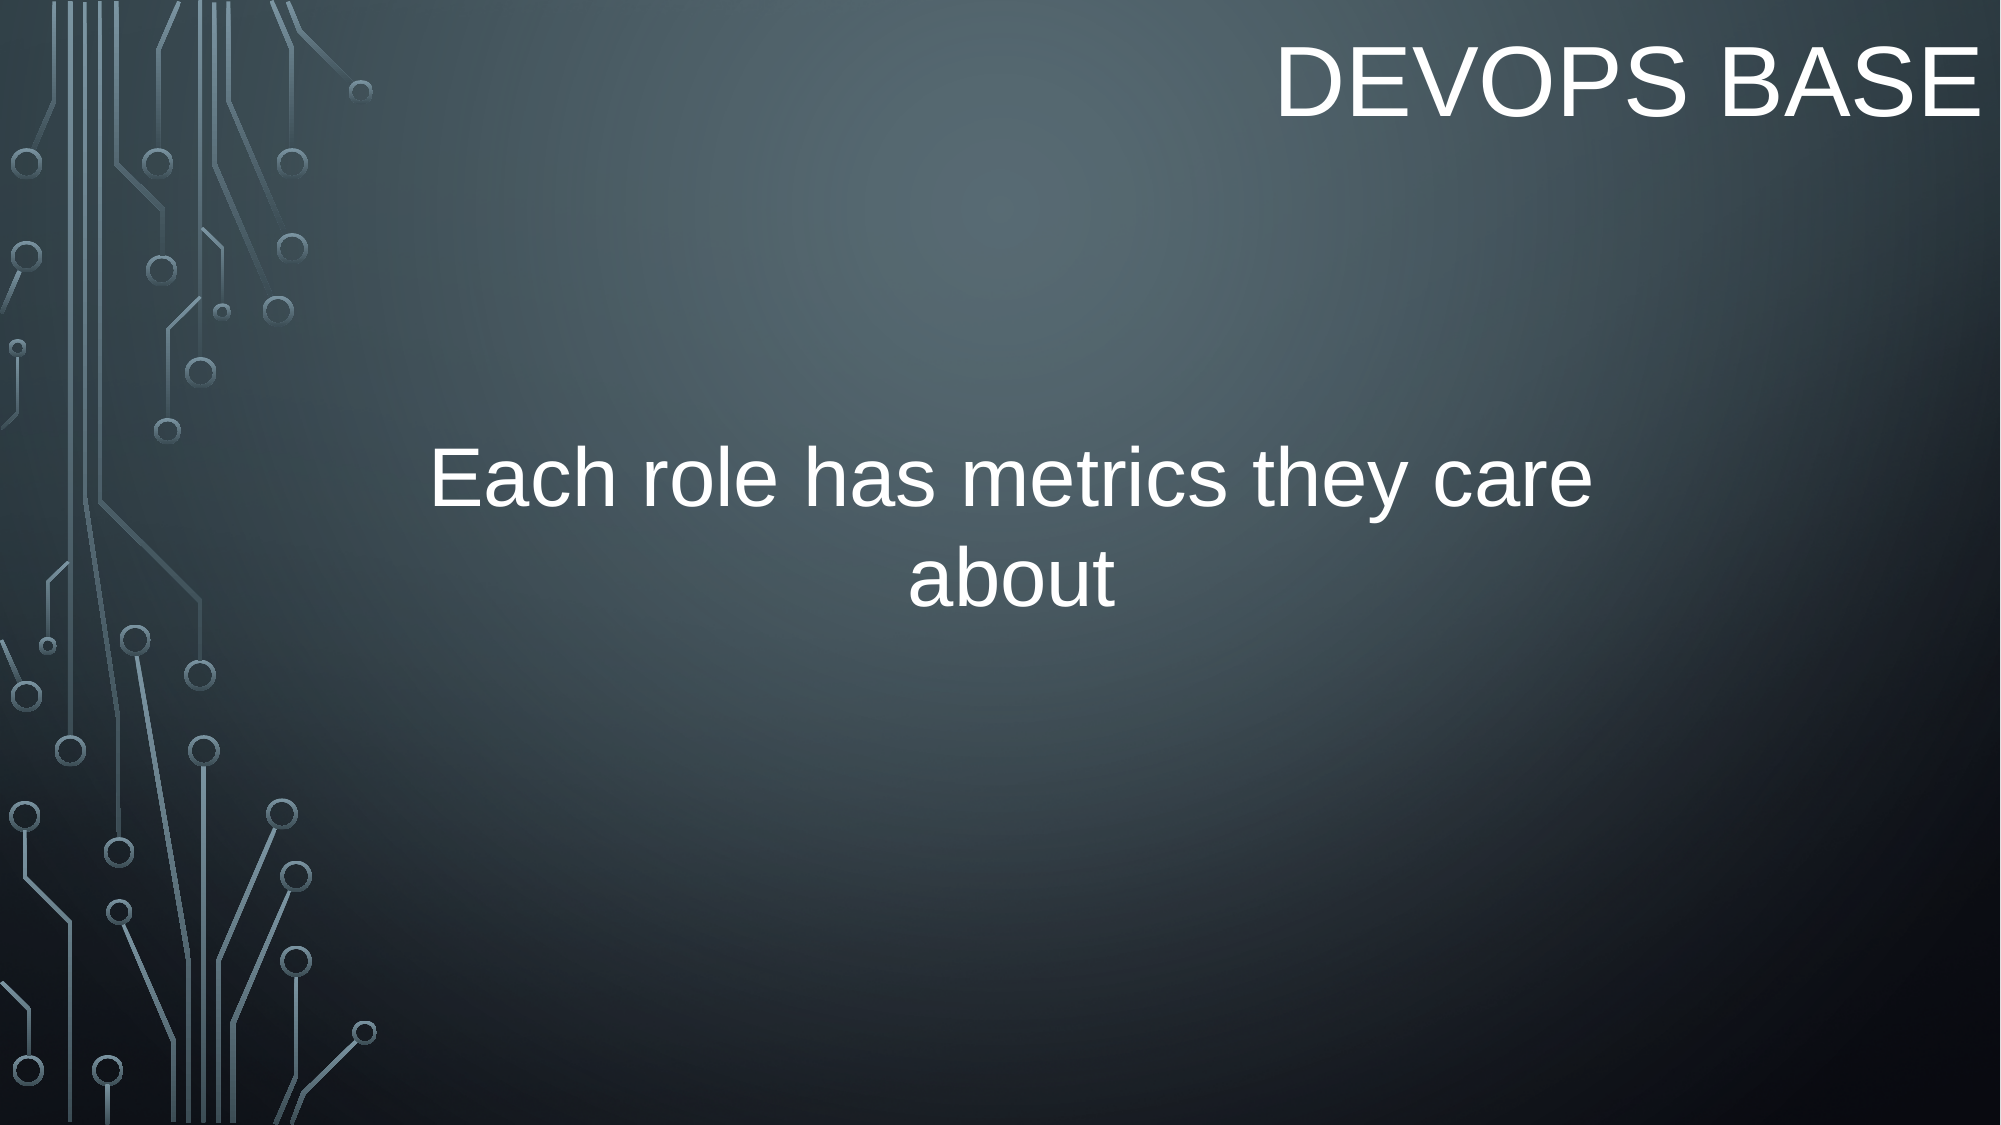

# Devops BASE
Each role has metrics they care about